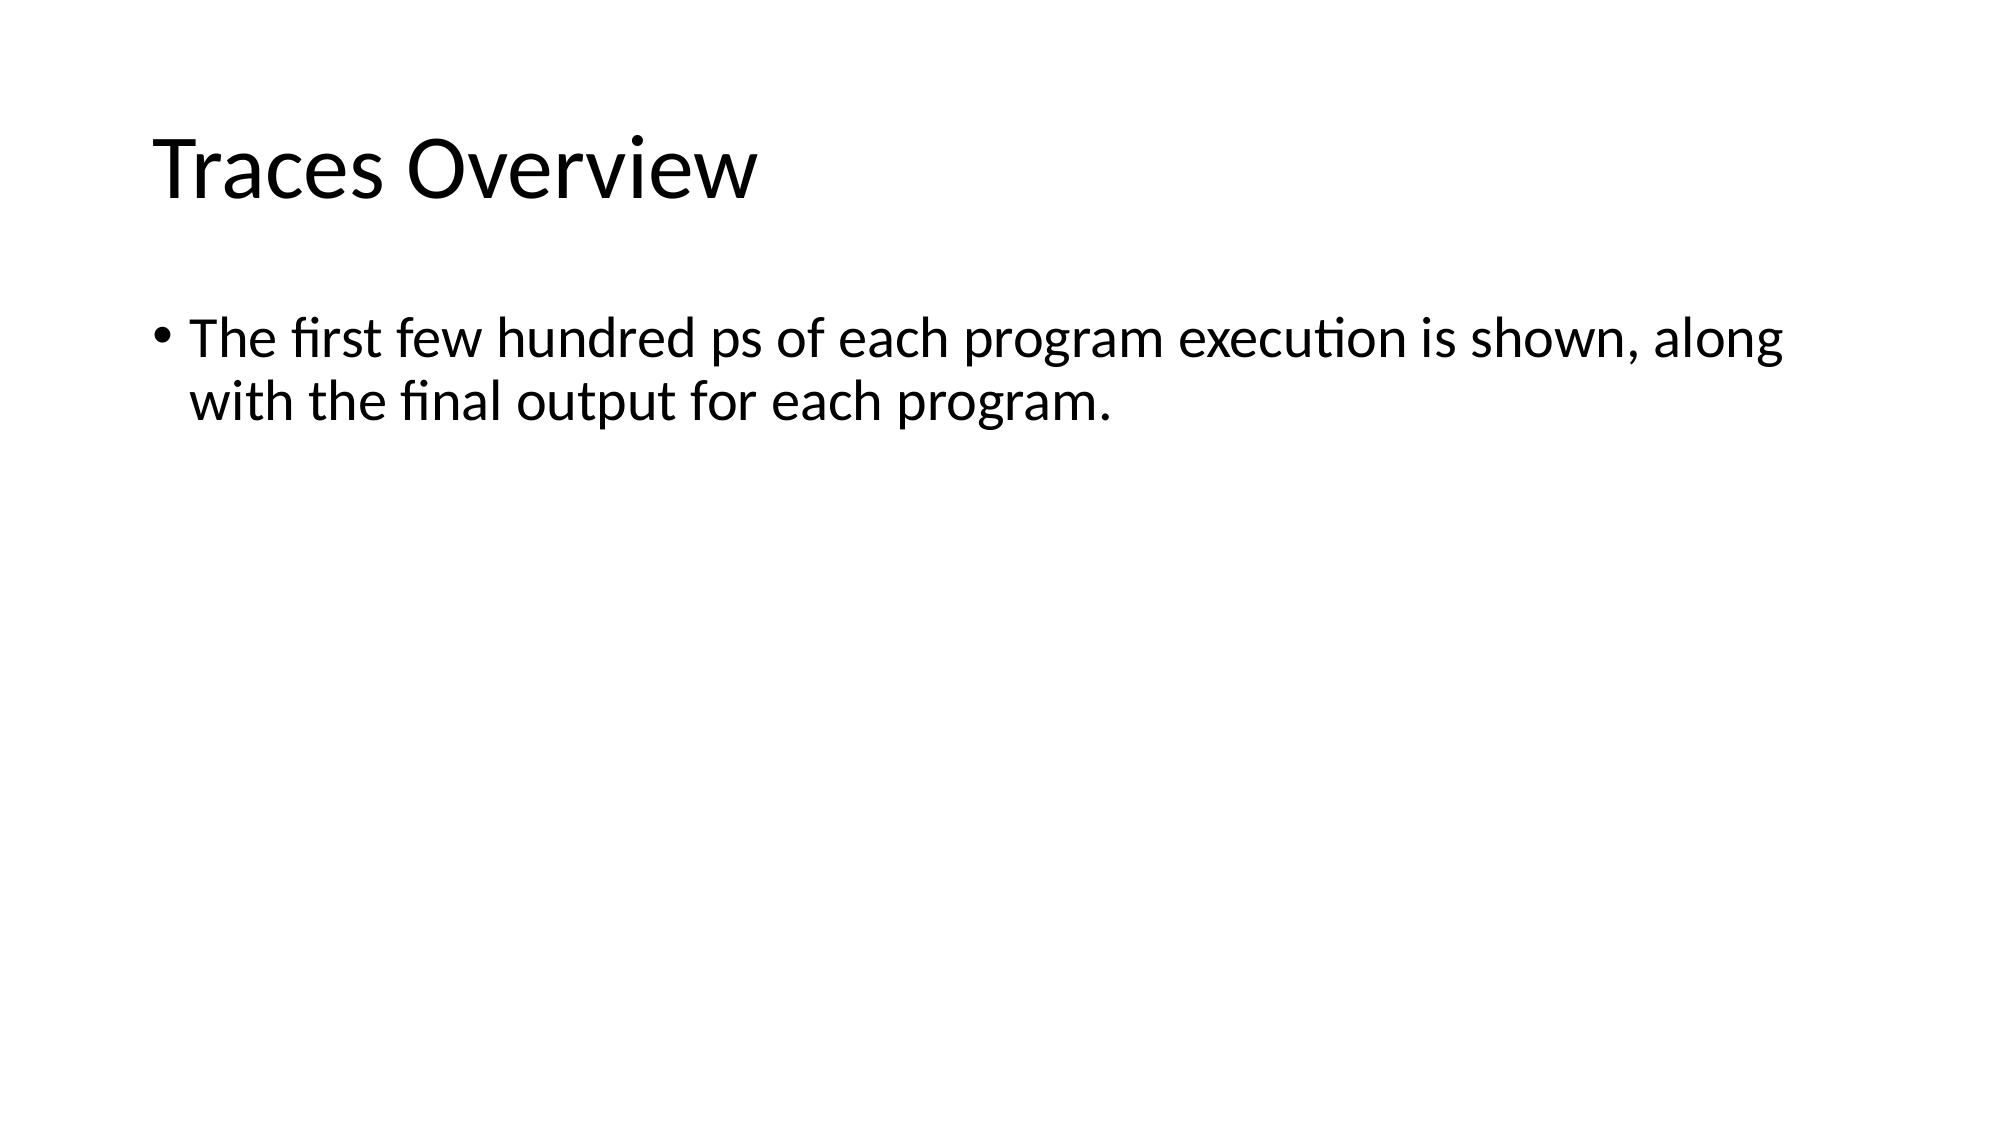

# Traces Overview
The first few hundred ps of each program execution is shown, along with the final output for each program.